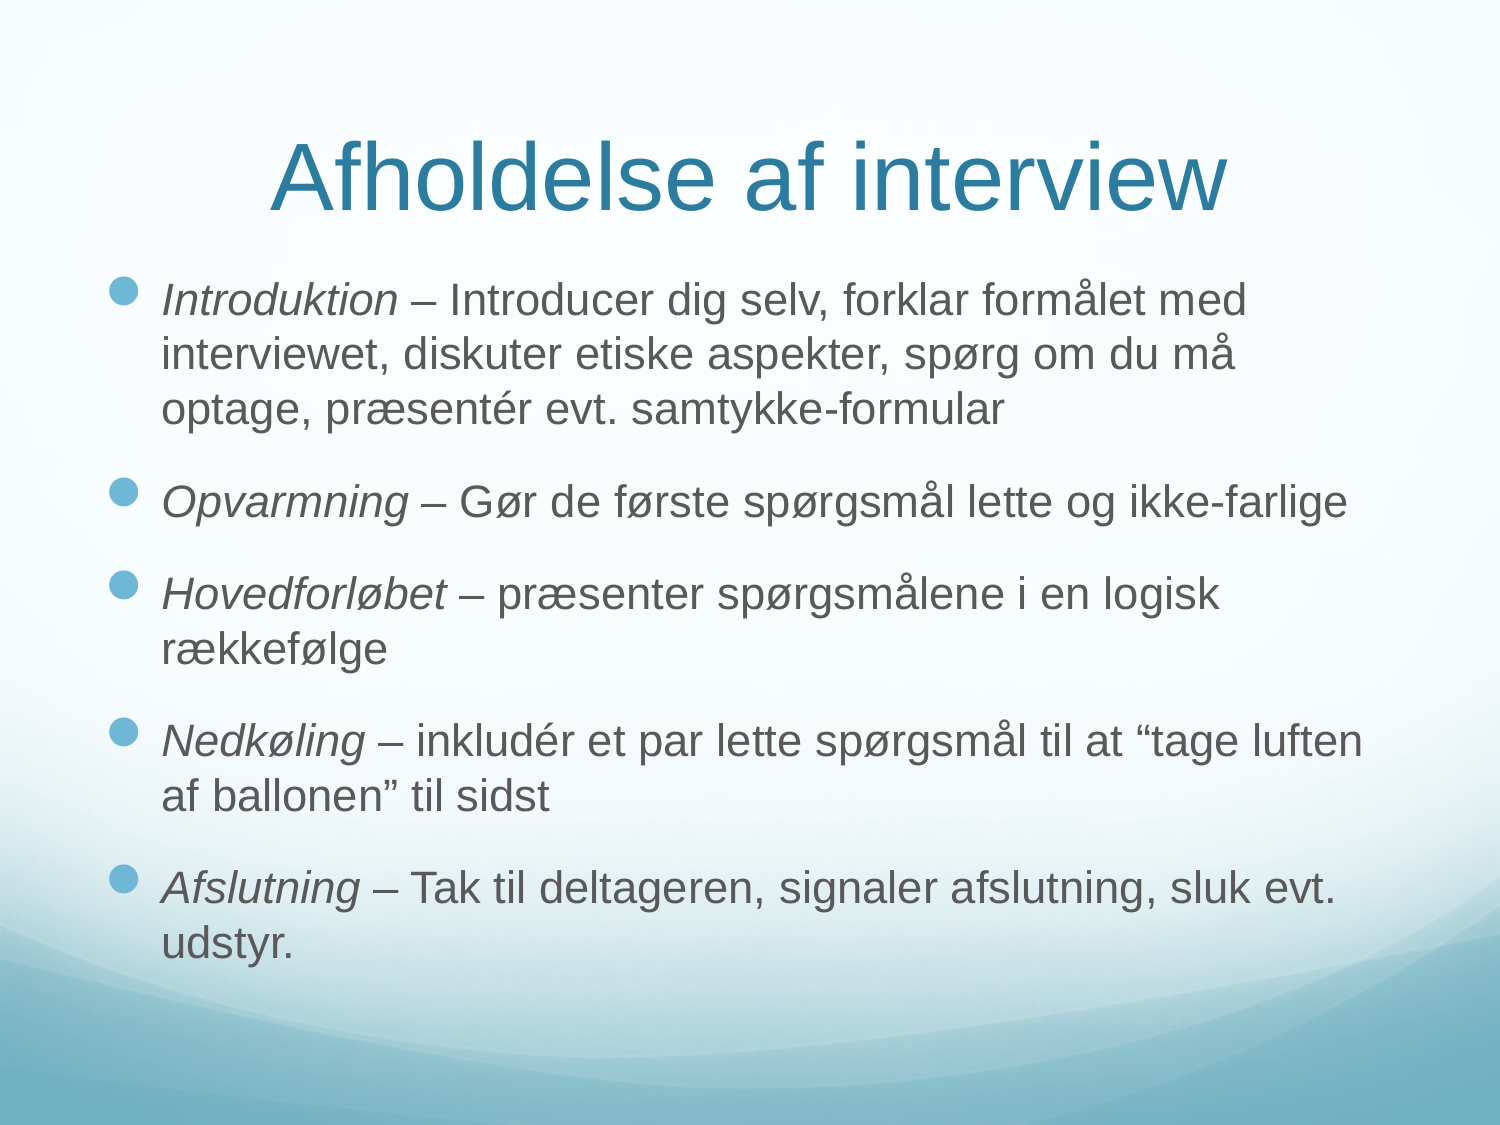

# Afholdelse af interview
Introduktion – Introducer dig selv, forklar formålet med interviewet, diskuter etiske aspekter, spørg om du må optage, præsentér evt. samtykke-formular
Opvarmning – Gør de første spørgsmål lette og ikke-farlige
Hovedforløbet – præsenter spørgsmålene i en logisk rækkefølge
Nedkøling – inkludér et par lette spørgsmål til at “tage luften  af ballonen” til sidst
Afslutning – Tak til deltageren, signaler afslutning, sluk evt. udstyr.